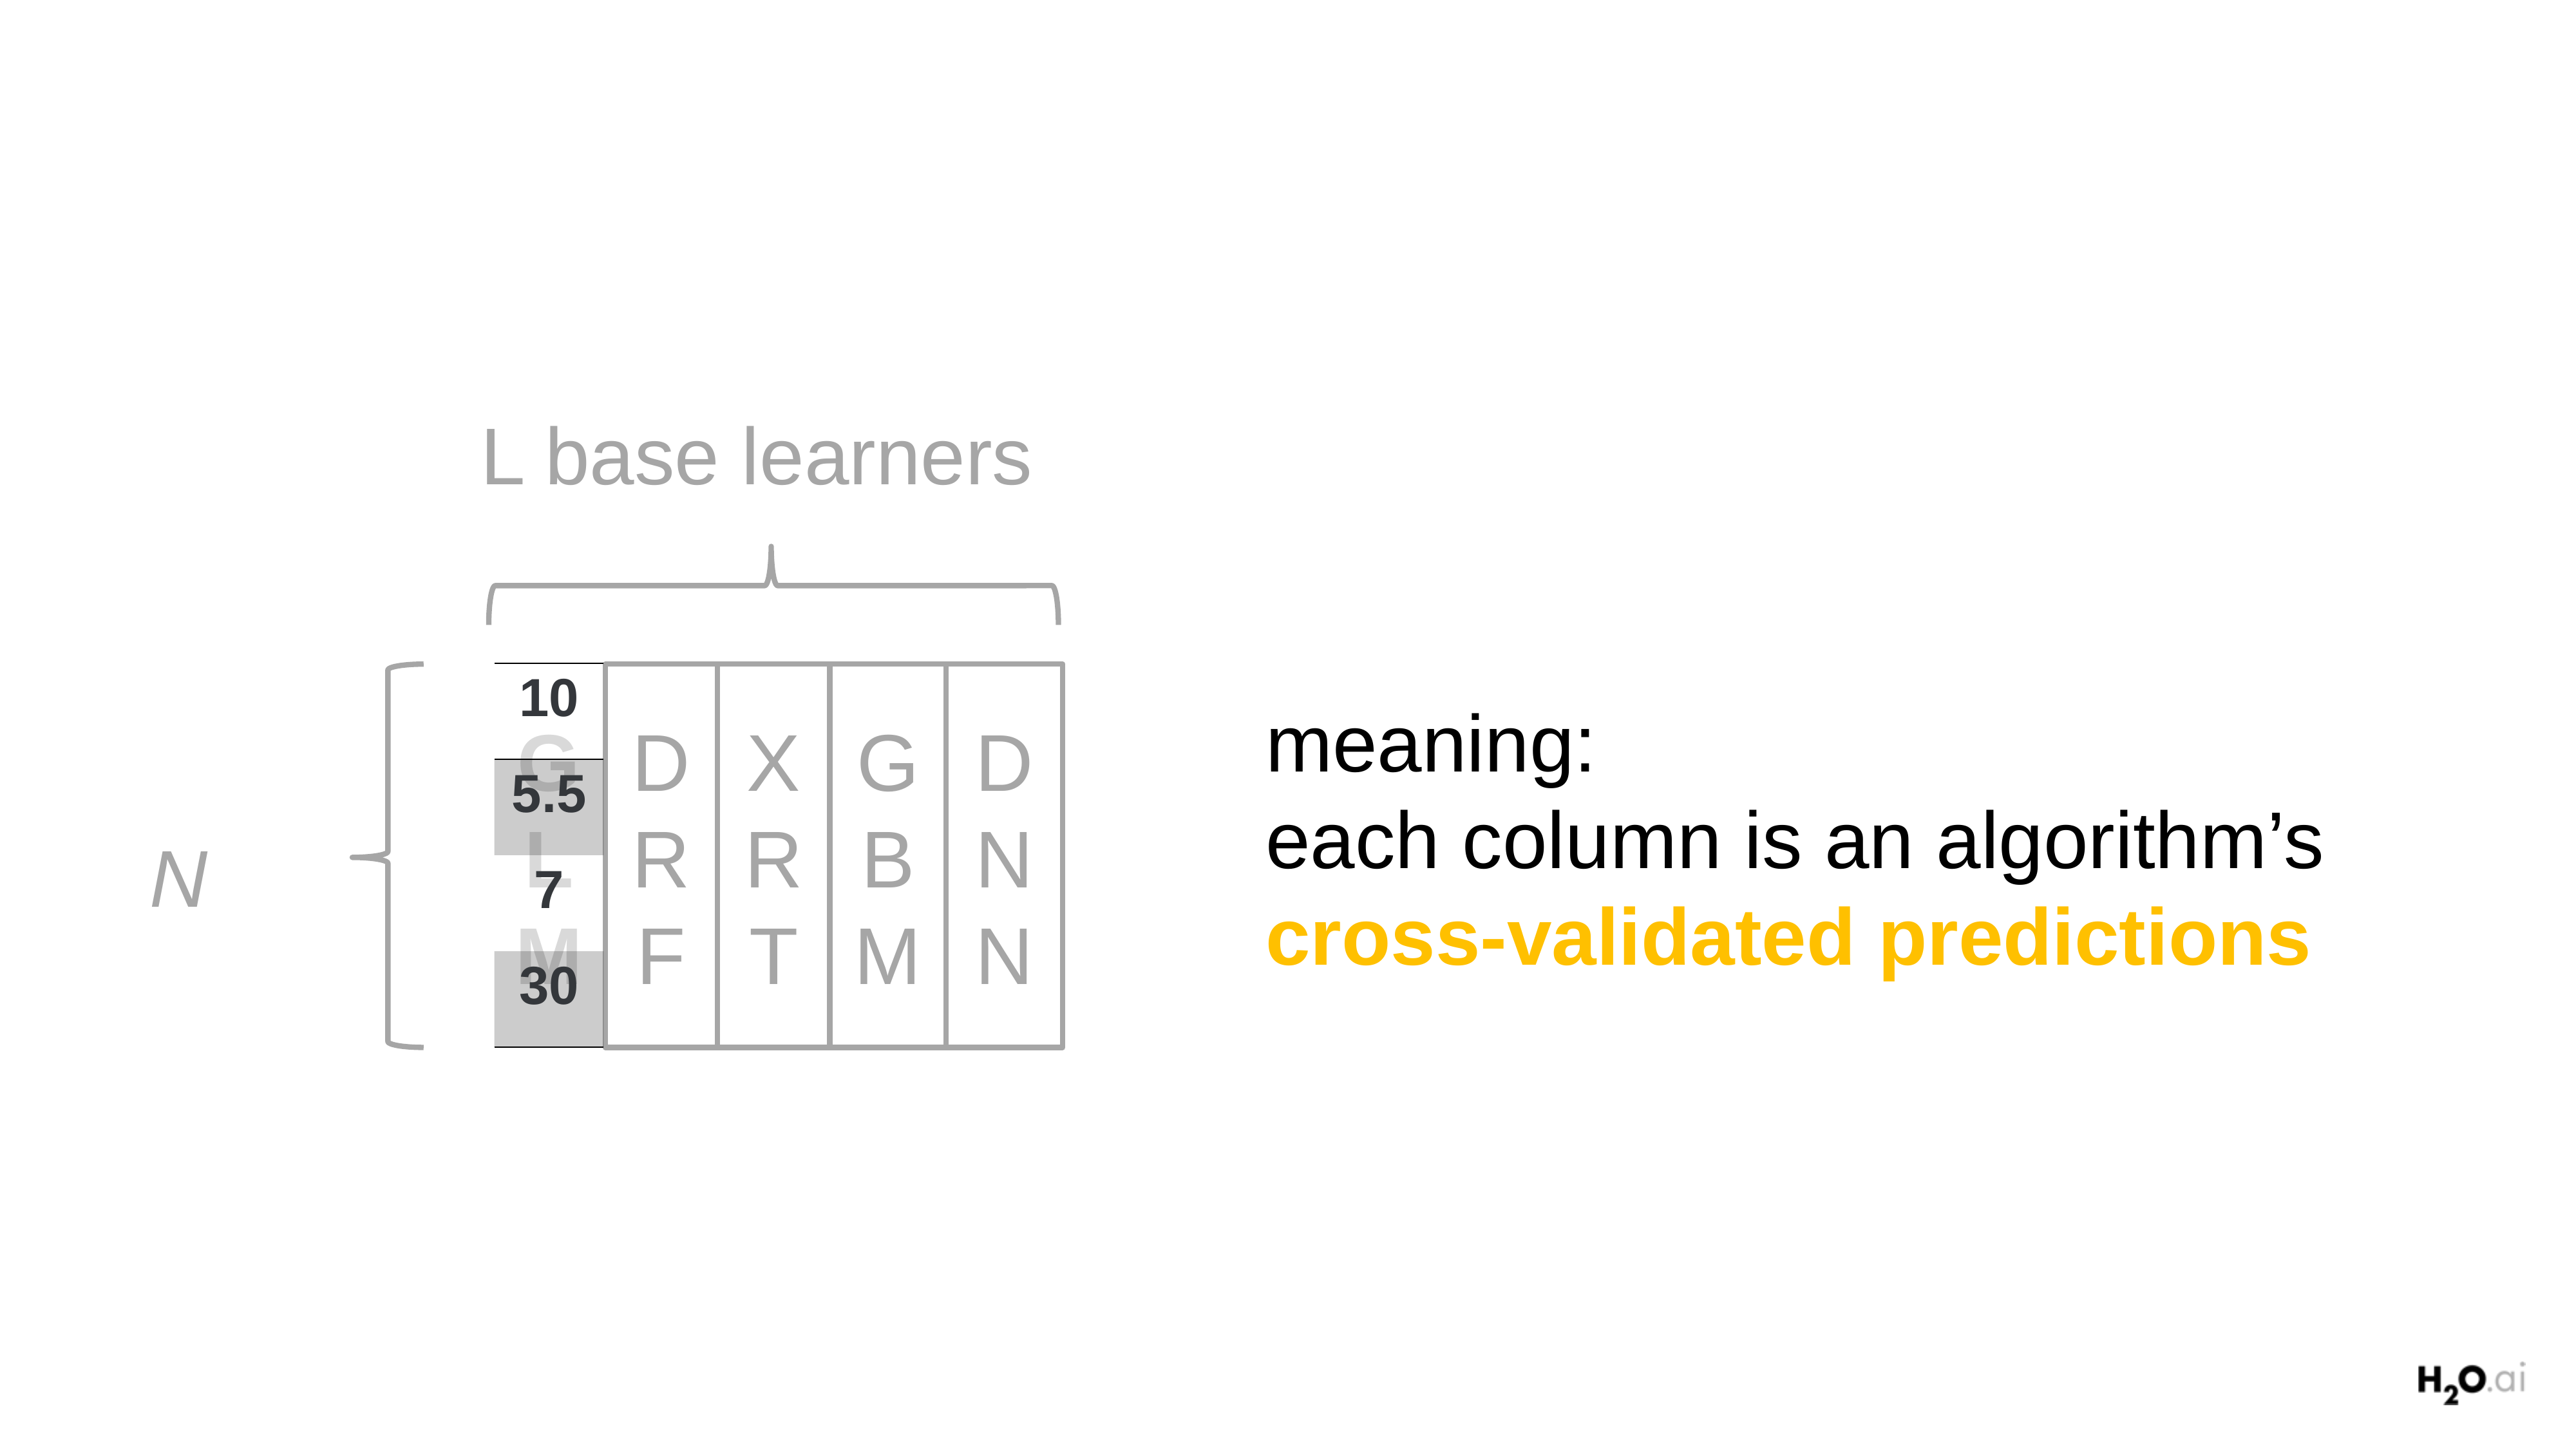

L base learners

DR
F

X
R
T

GBM

DNN

G
LM

N
| 10 |
| --- |
| 5.5 |
| 7 |
| 30 |
meaning:
each column is an algorithm’s
cross-validated predictions